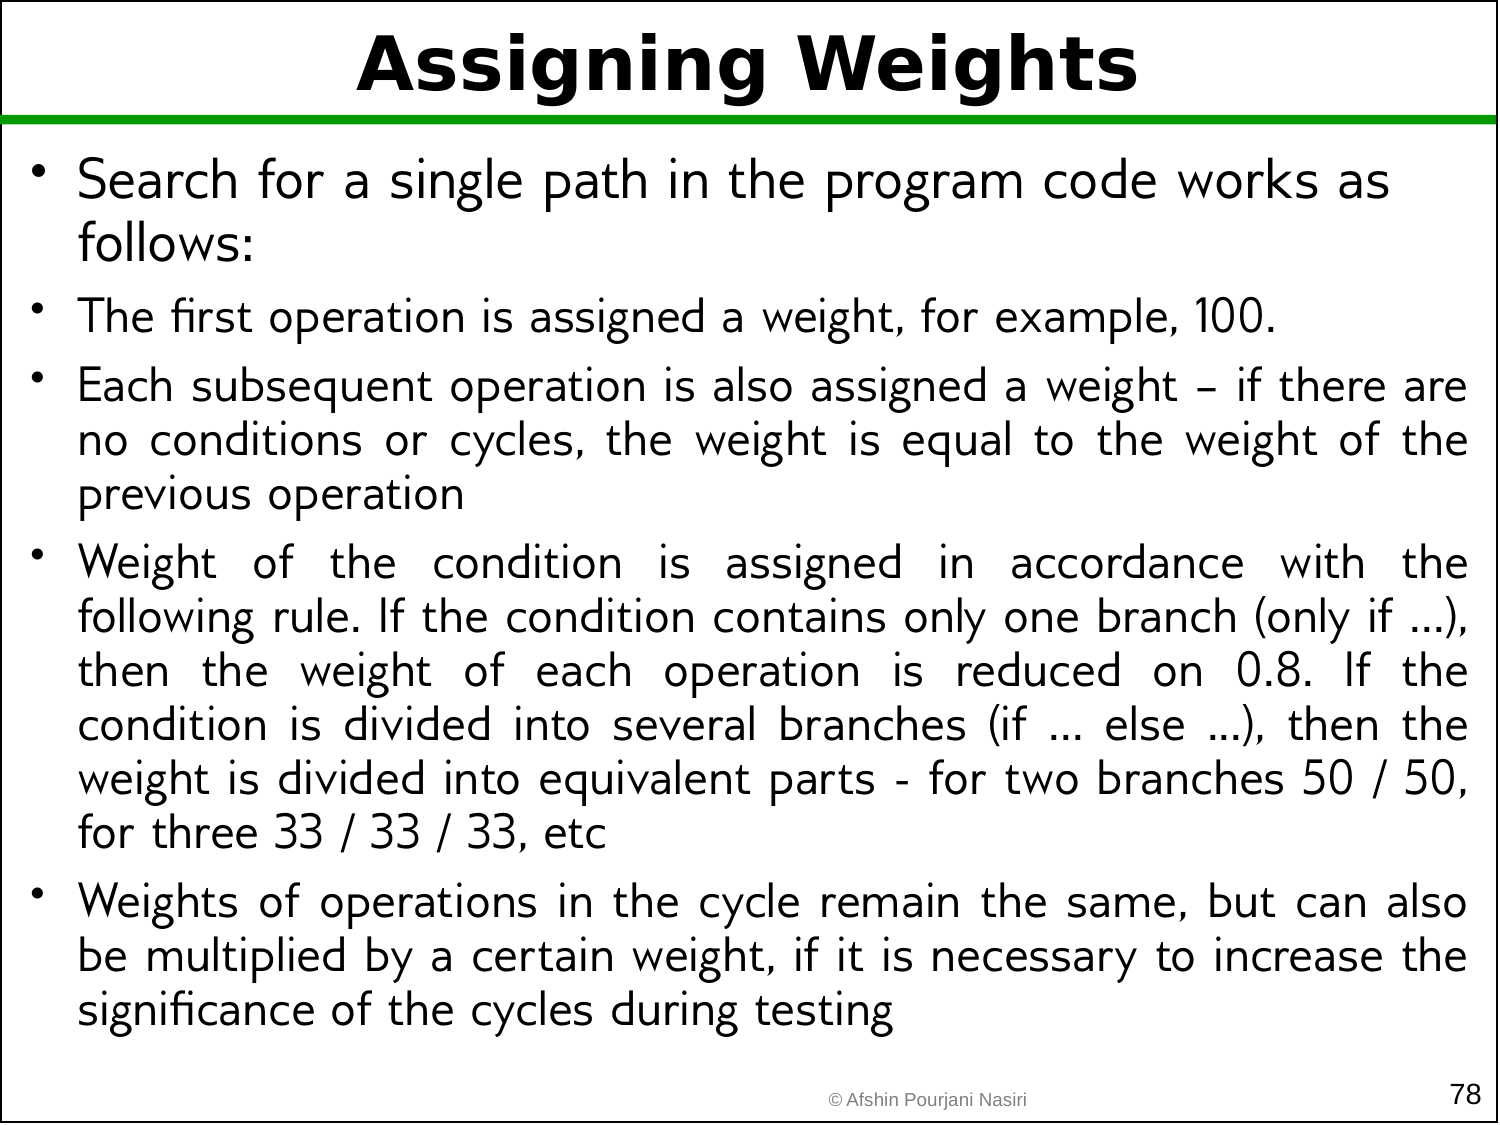

# Assigning Weights
Search for a single path in the program code works as follows:
The first operation is assigned a weight, for example, 100.
Each subsequent operation is also assigned a weight – if there are no conditions or cycles, the weight is equal to the weight of the previous operation
Weight of the condition is assigned in accordance with the following rule. If the condition contains only one branch (only if ...), then the weight of each operation is reduced on 0.8. If the condition is divided into several branches (if ... else ...), then the weight is divided into equivalent parts - for two branches 50 / 50, for three 33 / 33 / 33, etc
Weights of operations in the cycle remain the same, but can also be multiplied by a certain weight, if it is necessary to increase the significance of the cycles during testing
78
© Afshin Pourjani Nasiri